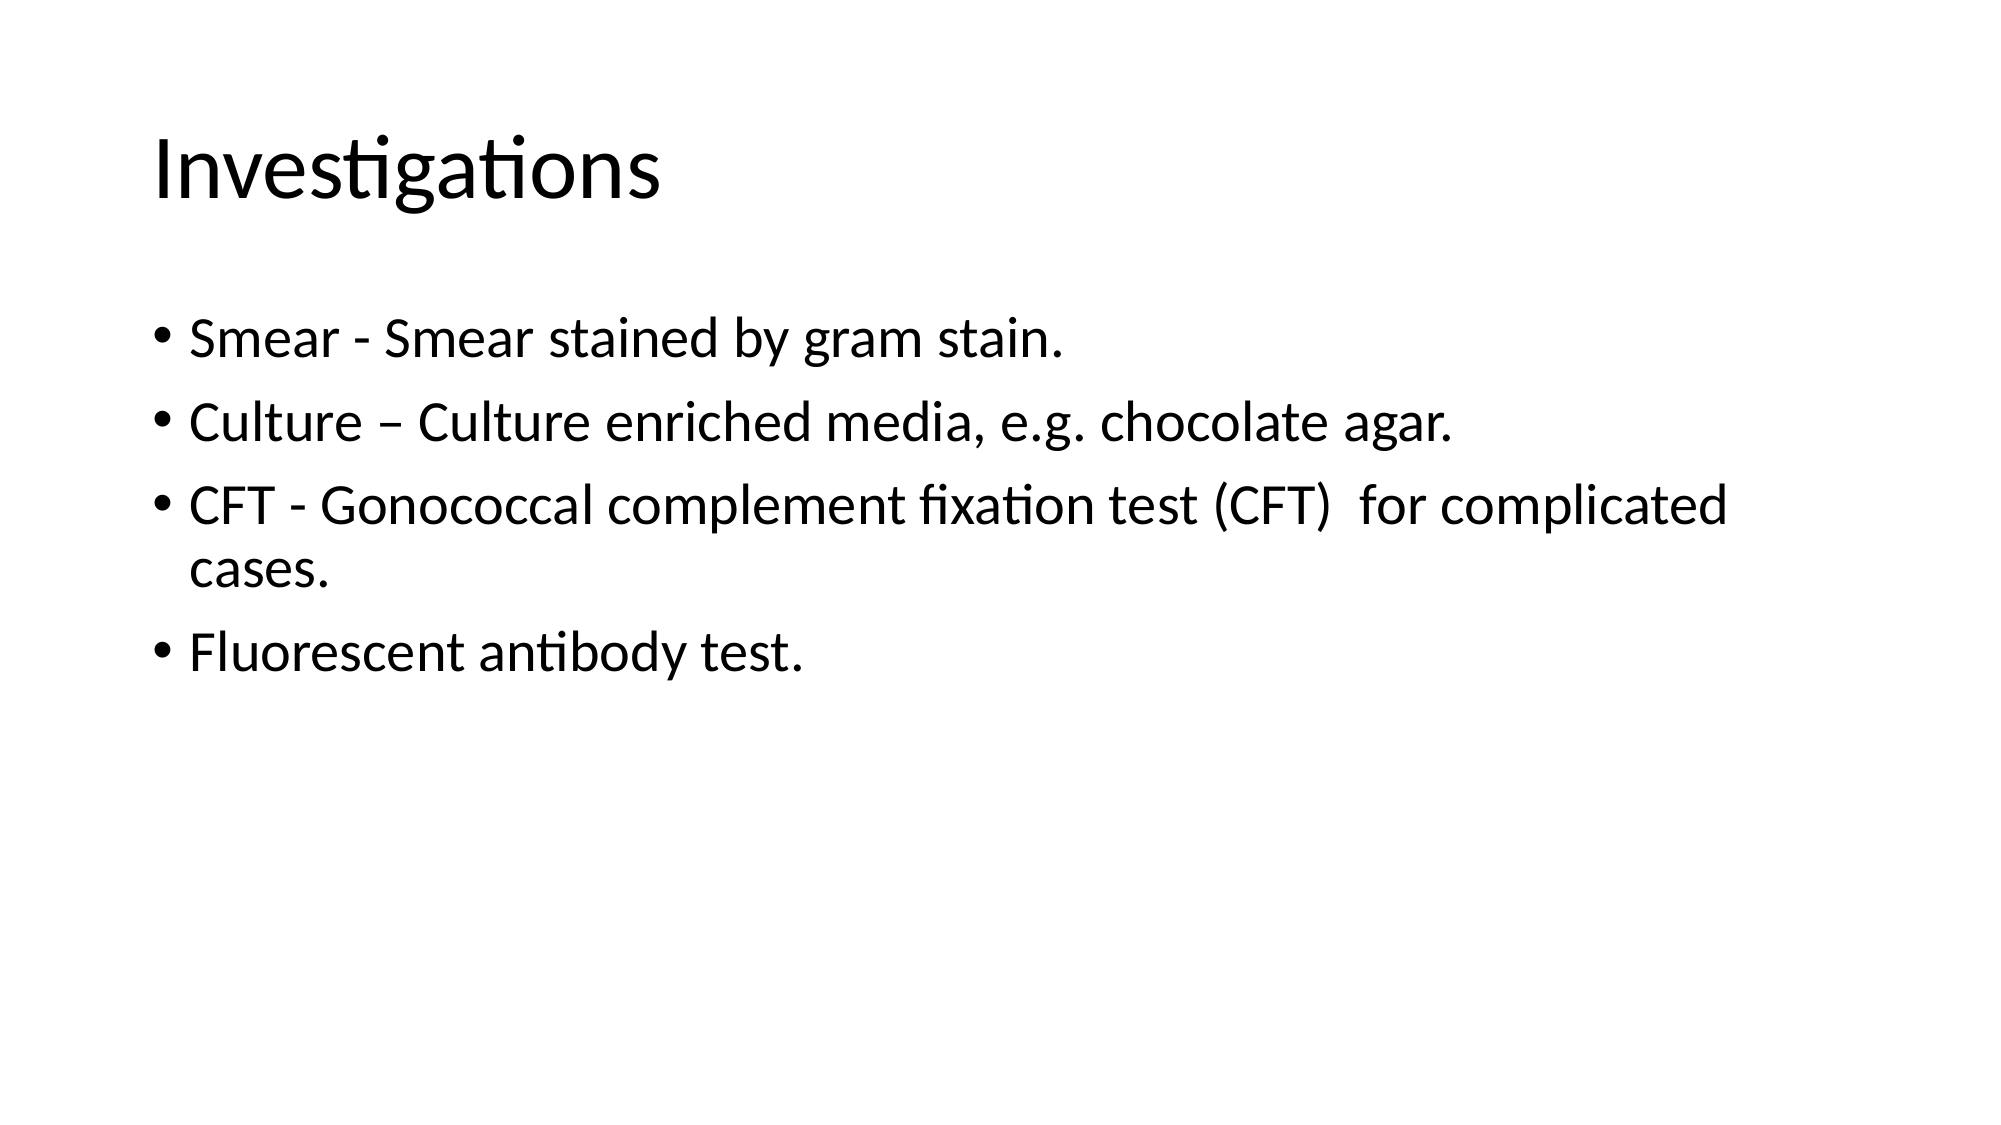

# Investigations
Smear - Smear stained by gram stain.
Culture – Culture enriched media, e.g. chocolate agar.
CFT - Gonococcal complement fixation test (CFT)  for complicated cases.
Fluorescent antibody test.